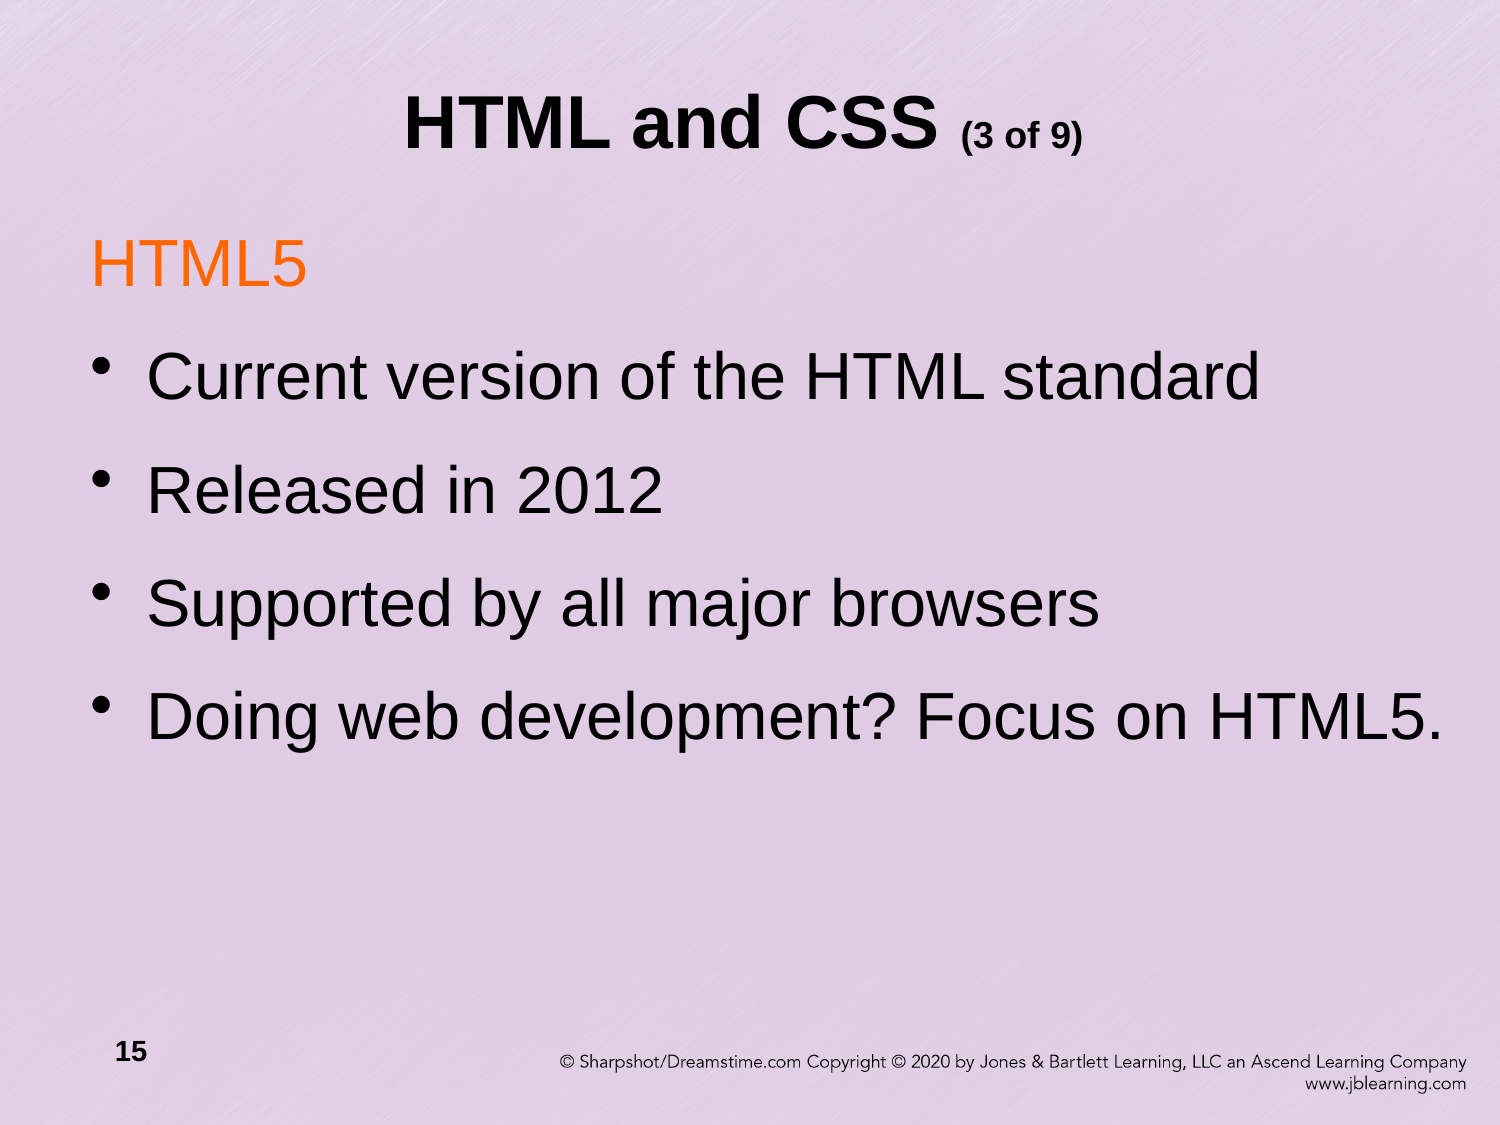

# HTML and CSS (3 of 9)
HTML5
Current version of the HTML standard
Released in 2012
Supported by all major browsers
Doing web development? Focus on HTML5.
15